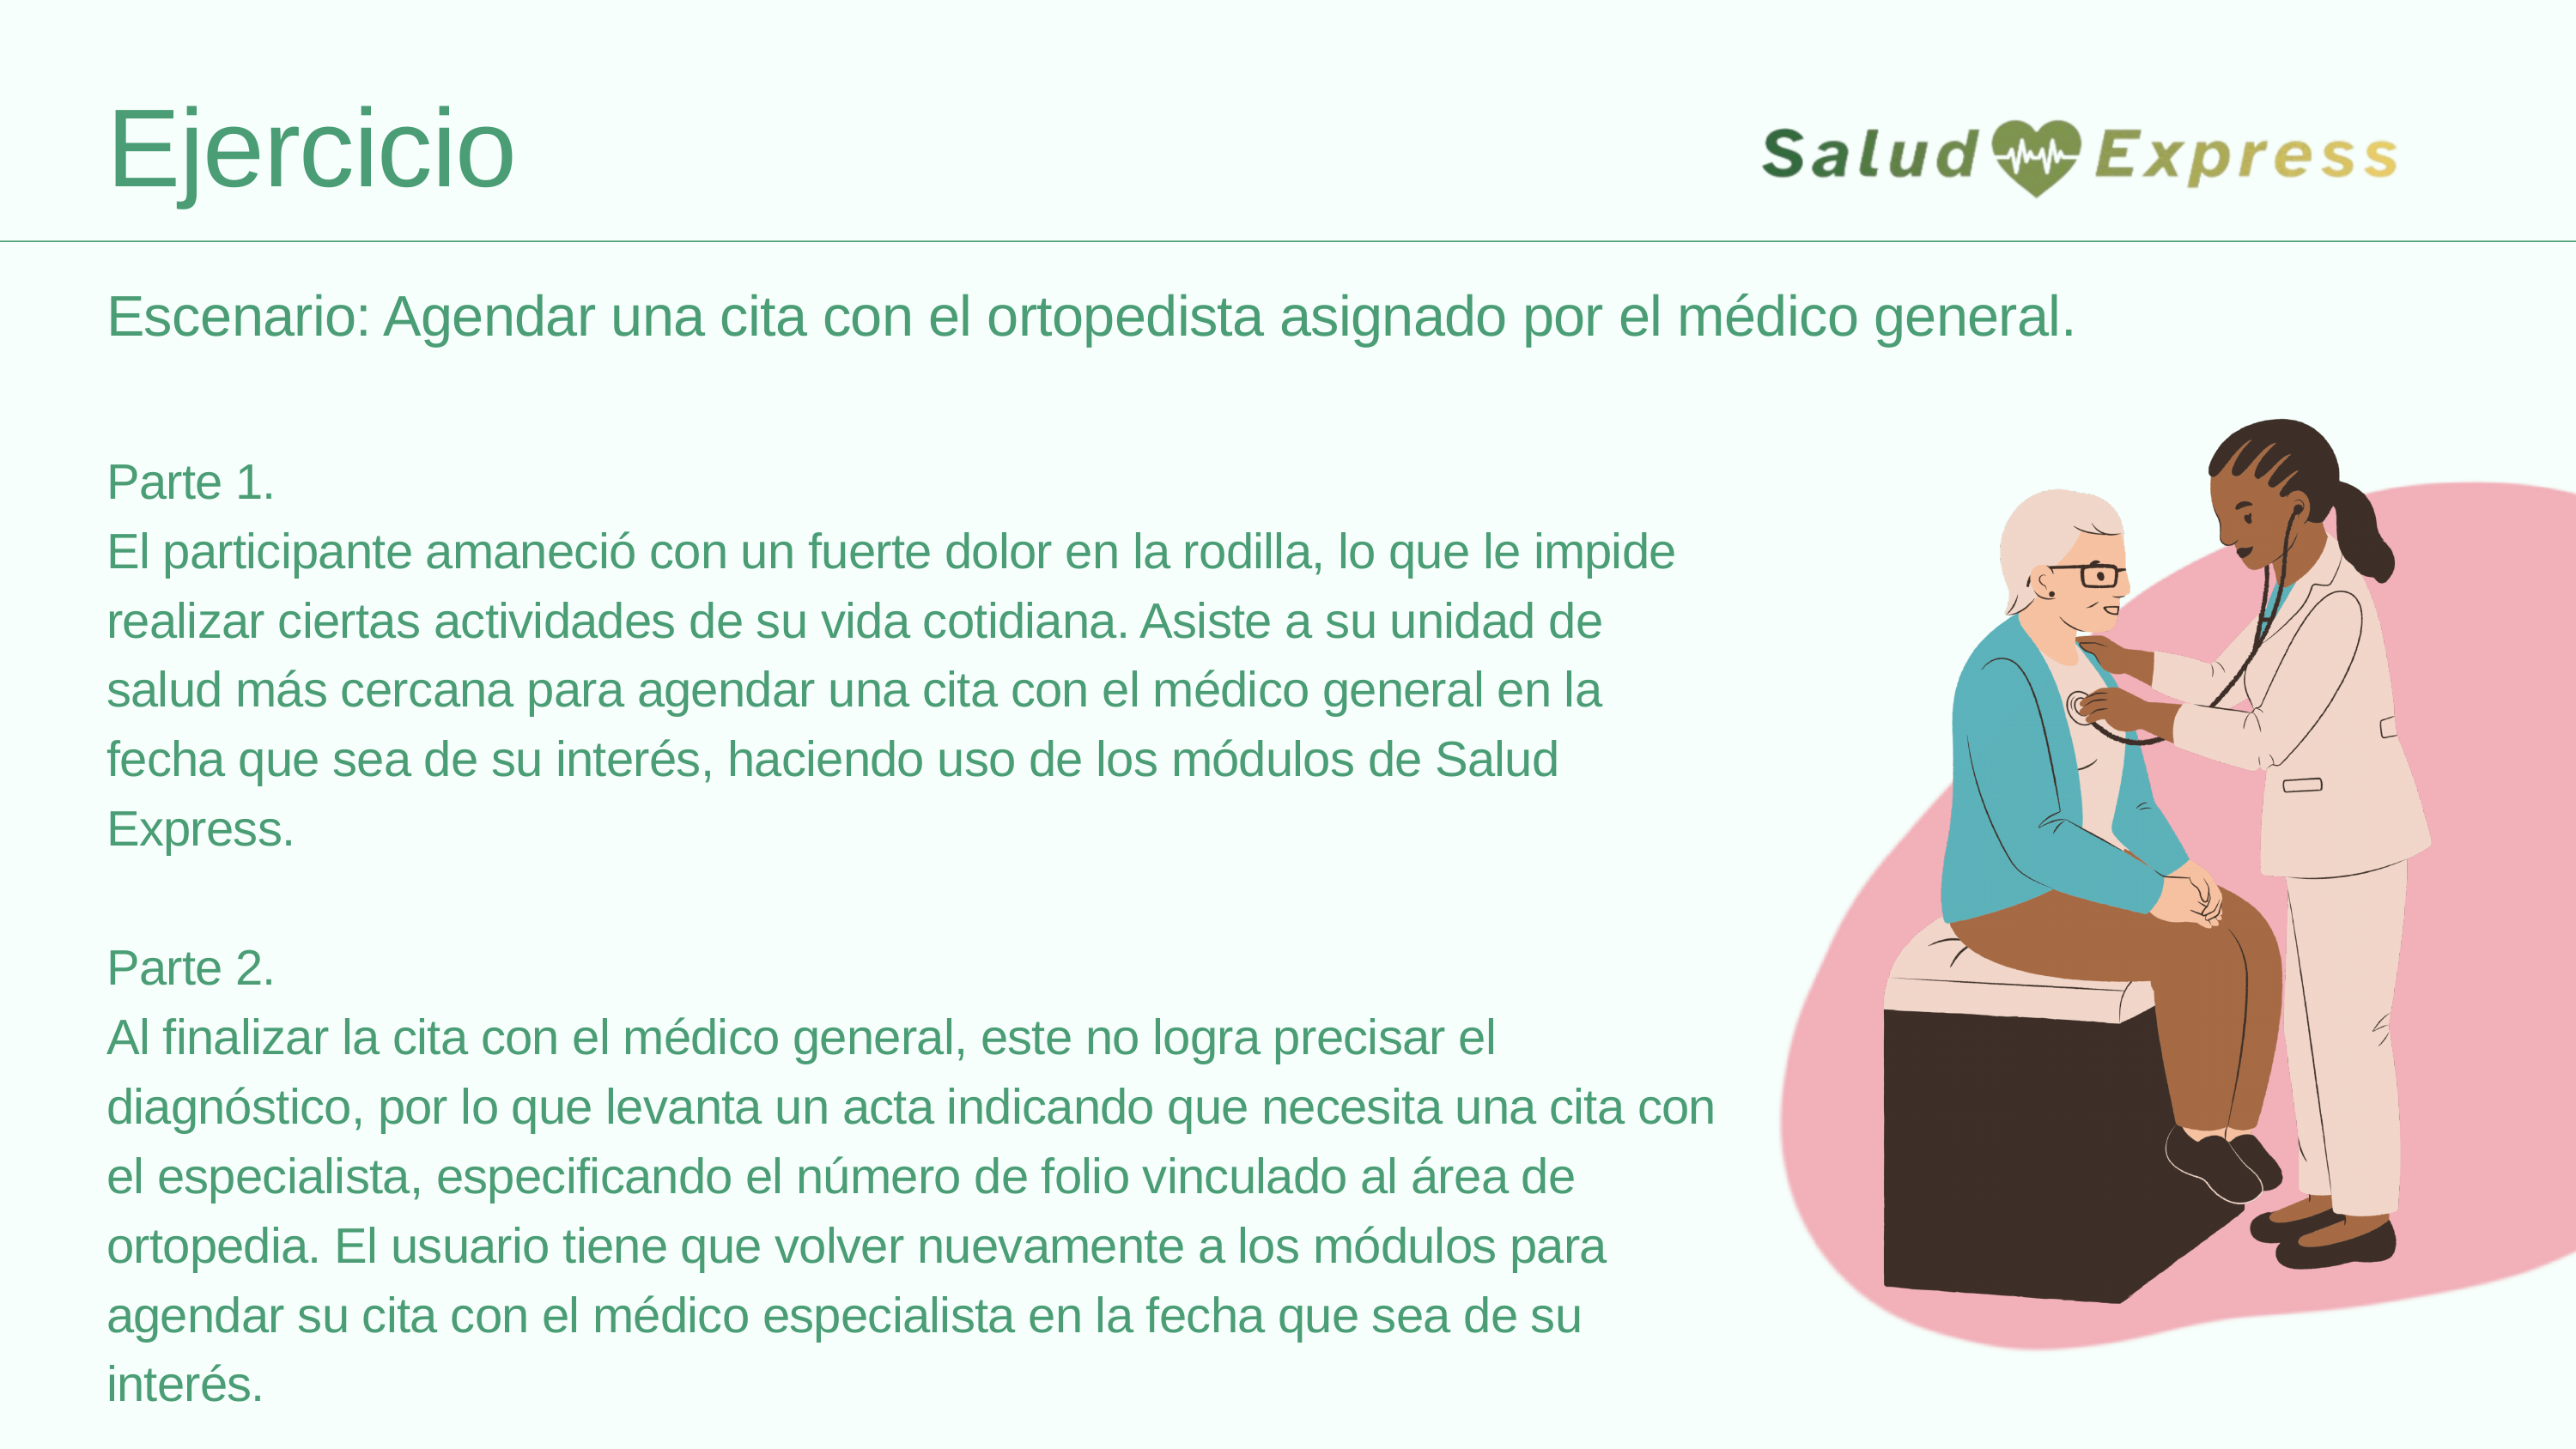

Ejercicio

Escenario: Agendar una cita con el ortopedista asignado por el médico general.

Parte 1.
El participante amaneció con un fuerte dolor en la rodilla, lo que le impide realizar ciertas actividades de su vida cotidiana. Asiste a su unidad de salud más cercana para agendar una cita con el médico general en la fecha que sea de su interés, haciendo uso de los módulos de Salud Express.

Parte 2.
Al finalizar la cita con el médico general, este no logra precisar el diagnóstico, por lo que levanta un acta indicando que necesita una cita con el especialista, especificando el número de folio vinculado al área de ortopedia. El usuario tiene que volver nuevamente a los módulos para agendar su cita con el médico especialista en la fecha que sea de su interés.